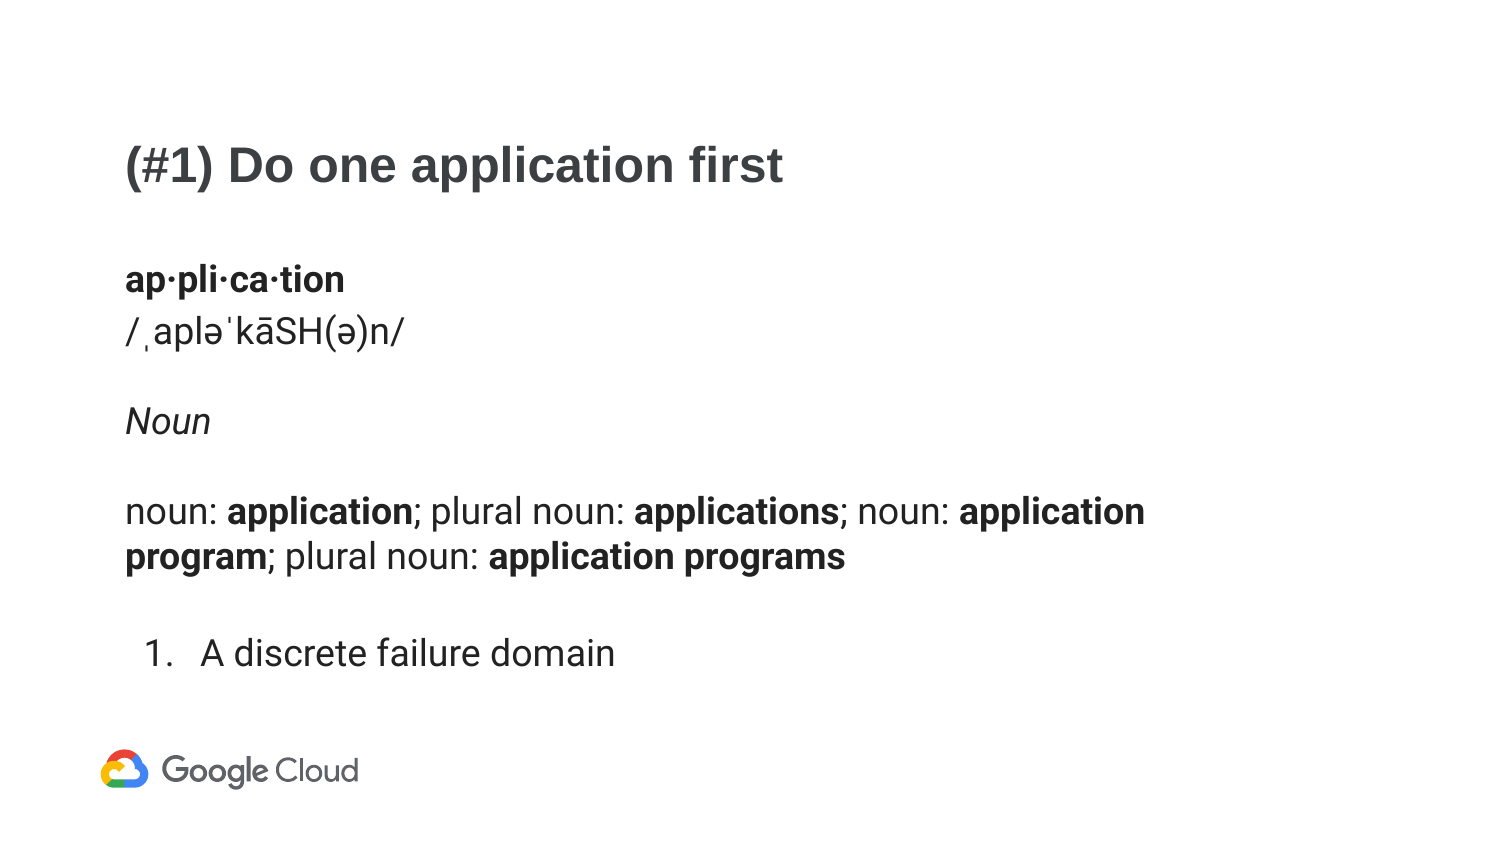

# (#1) Do one application first
ap·pli·ca·tion
/ˌapləˈkāSH(ə)n/

Noun

noun: application; plural noun: applications; noun: application program; plural noun: application programs

A discrete failure domain